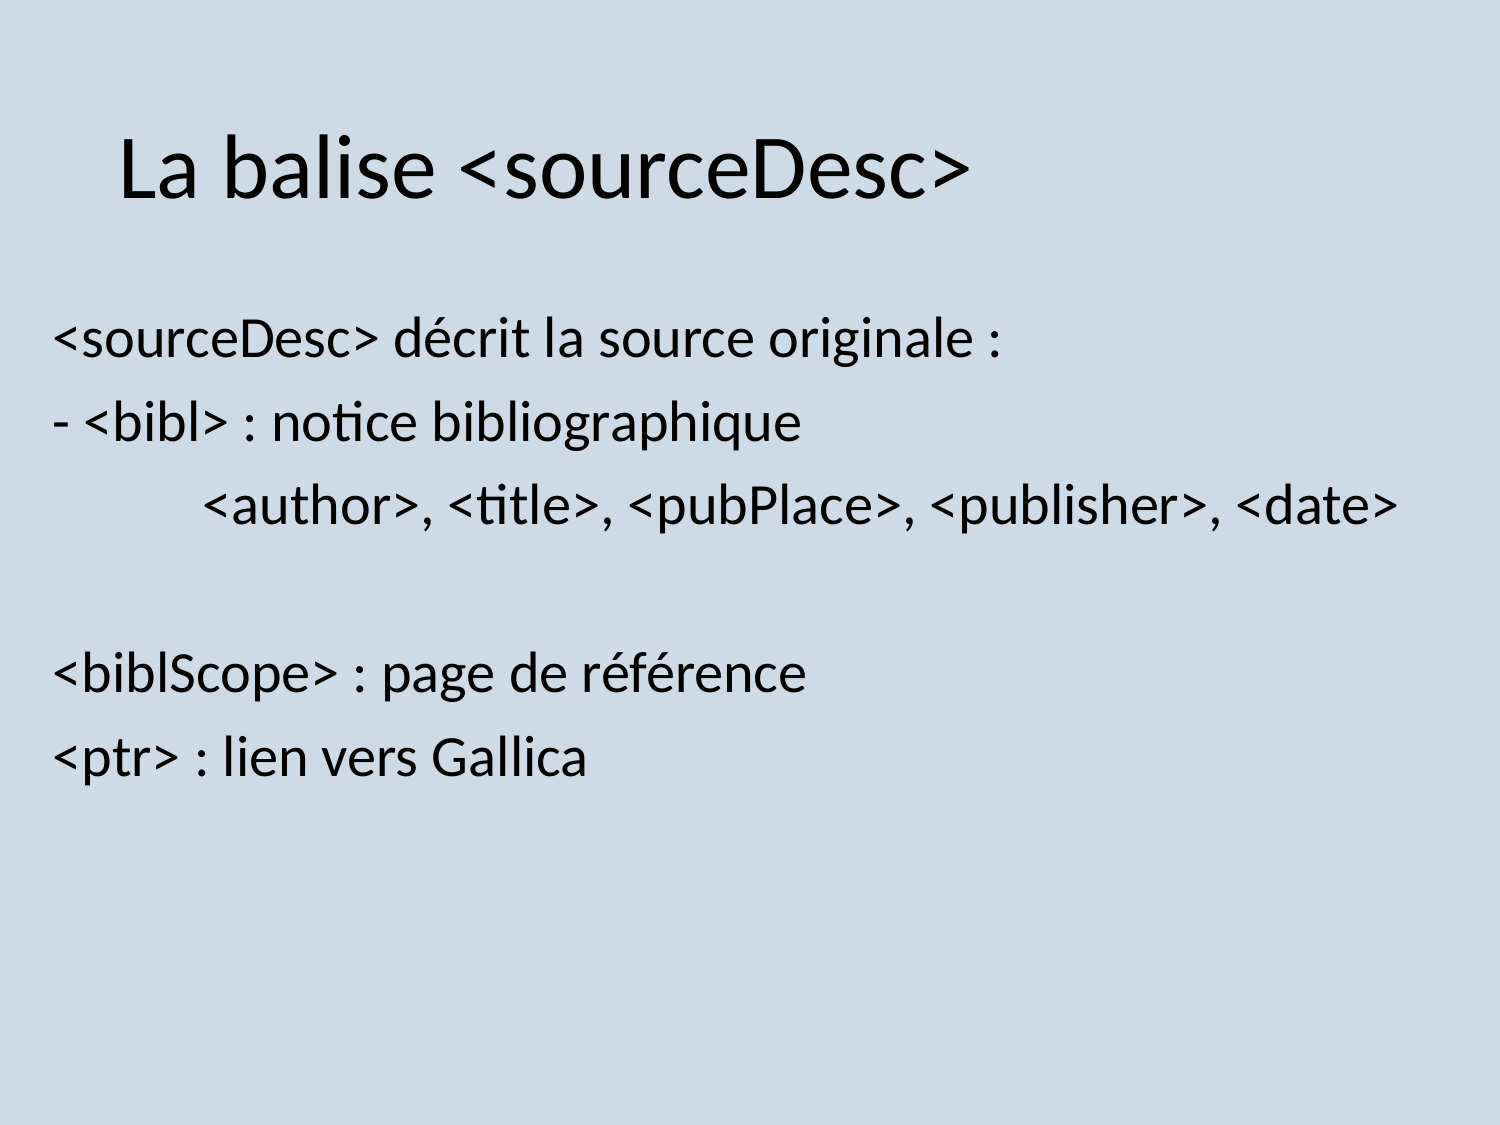

# La balise <sourceDesc>
<sourceDesc> décrit la source originale :
- <bibl> : notice bibliographique
	<author>, <title>, <pubPlace>, <publisher>, <date>

<biblScope> : page de référence
<ptr> : lien vers Gallica